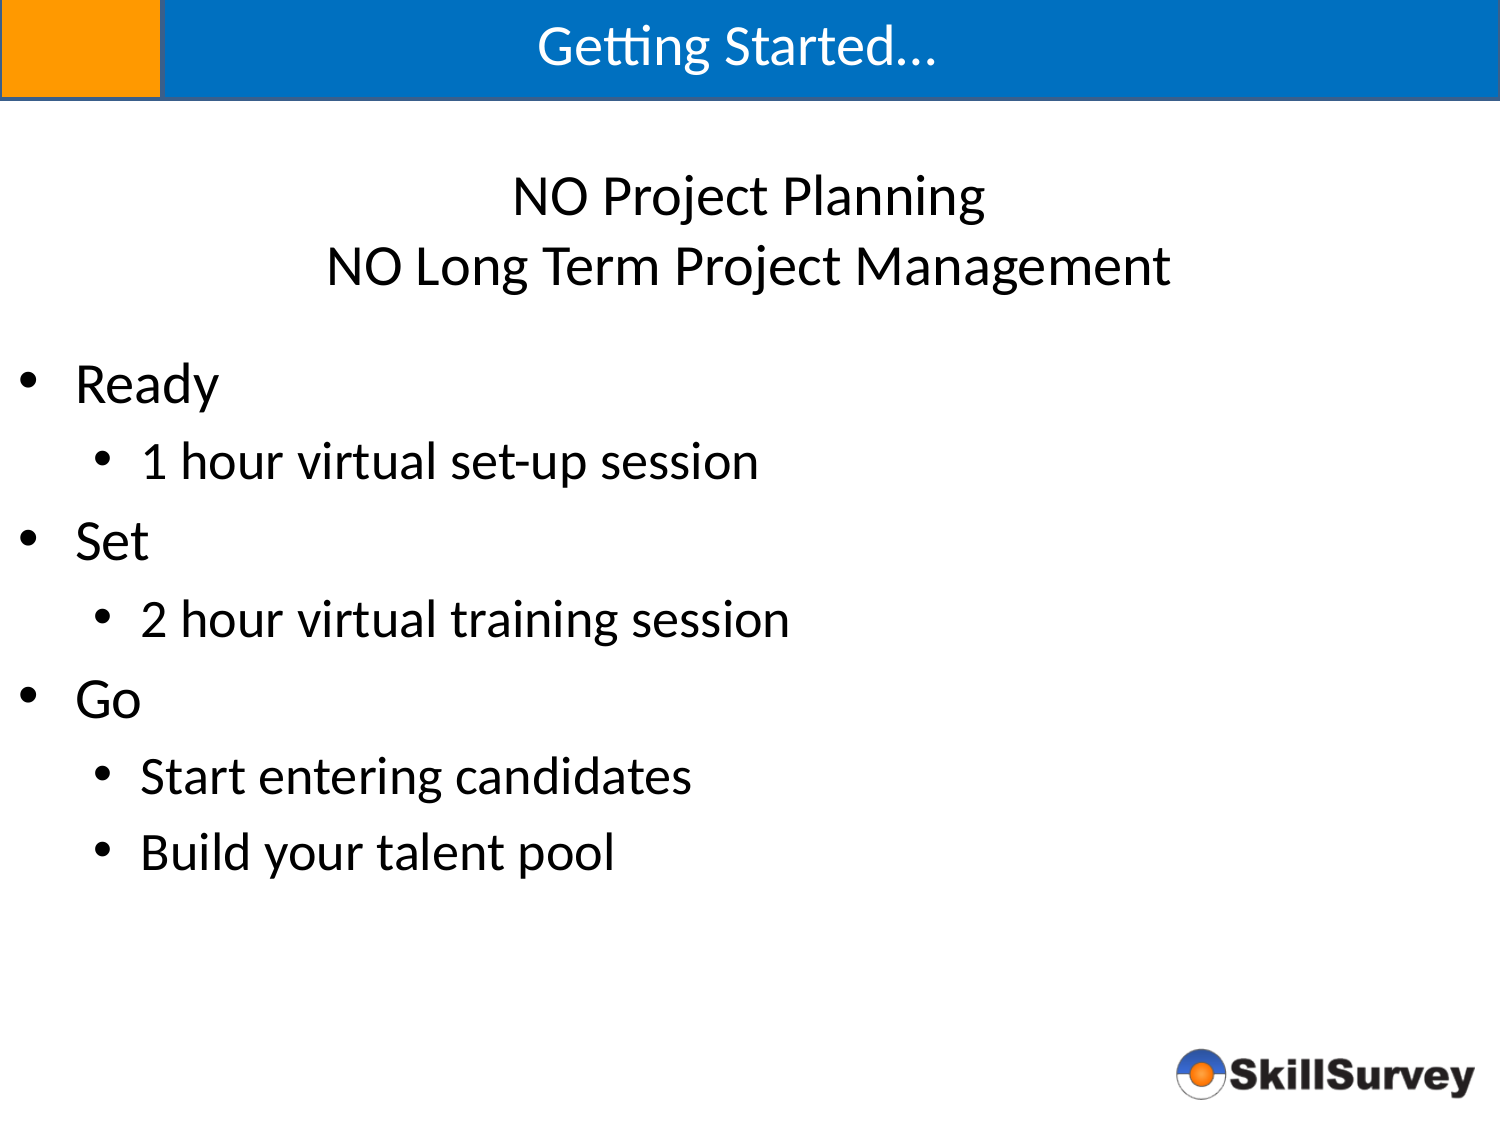

Getting Started…
NO Project Planning
NO Long Term Project Management
Ready
1 hour virtual set-up session
Set
2 hour virtual training session
Go
Start entering candidates
Build your talent pool